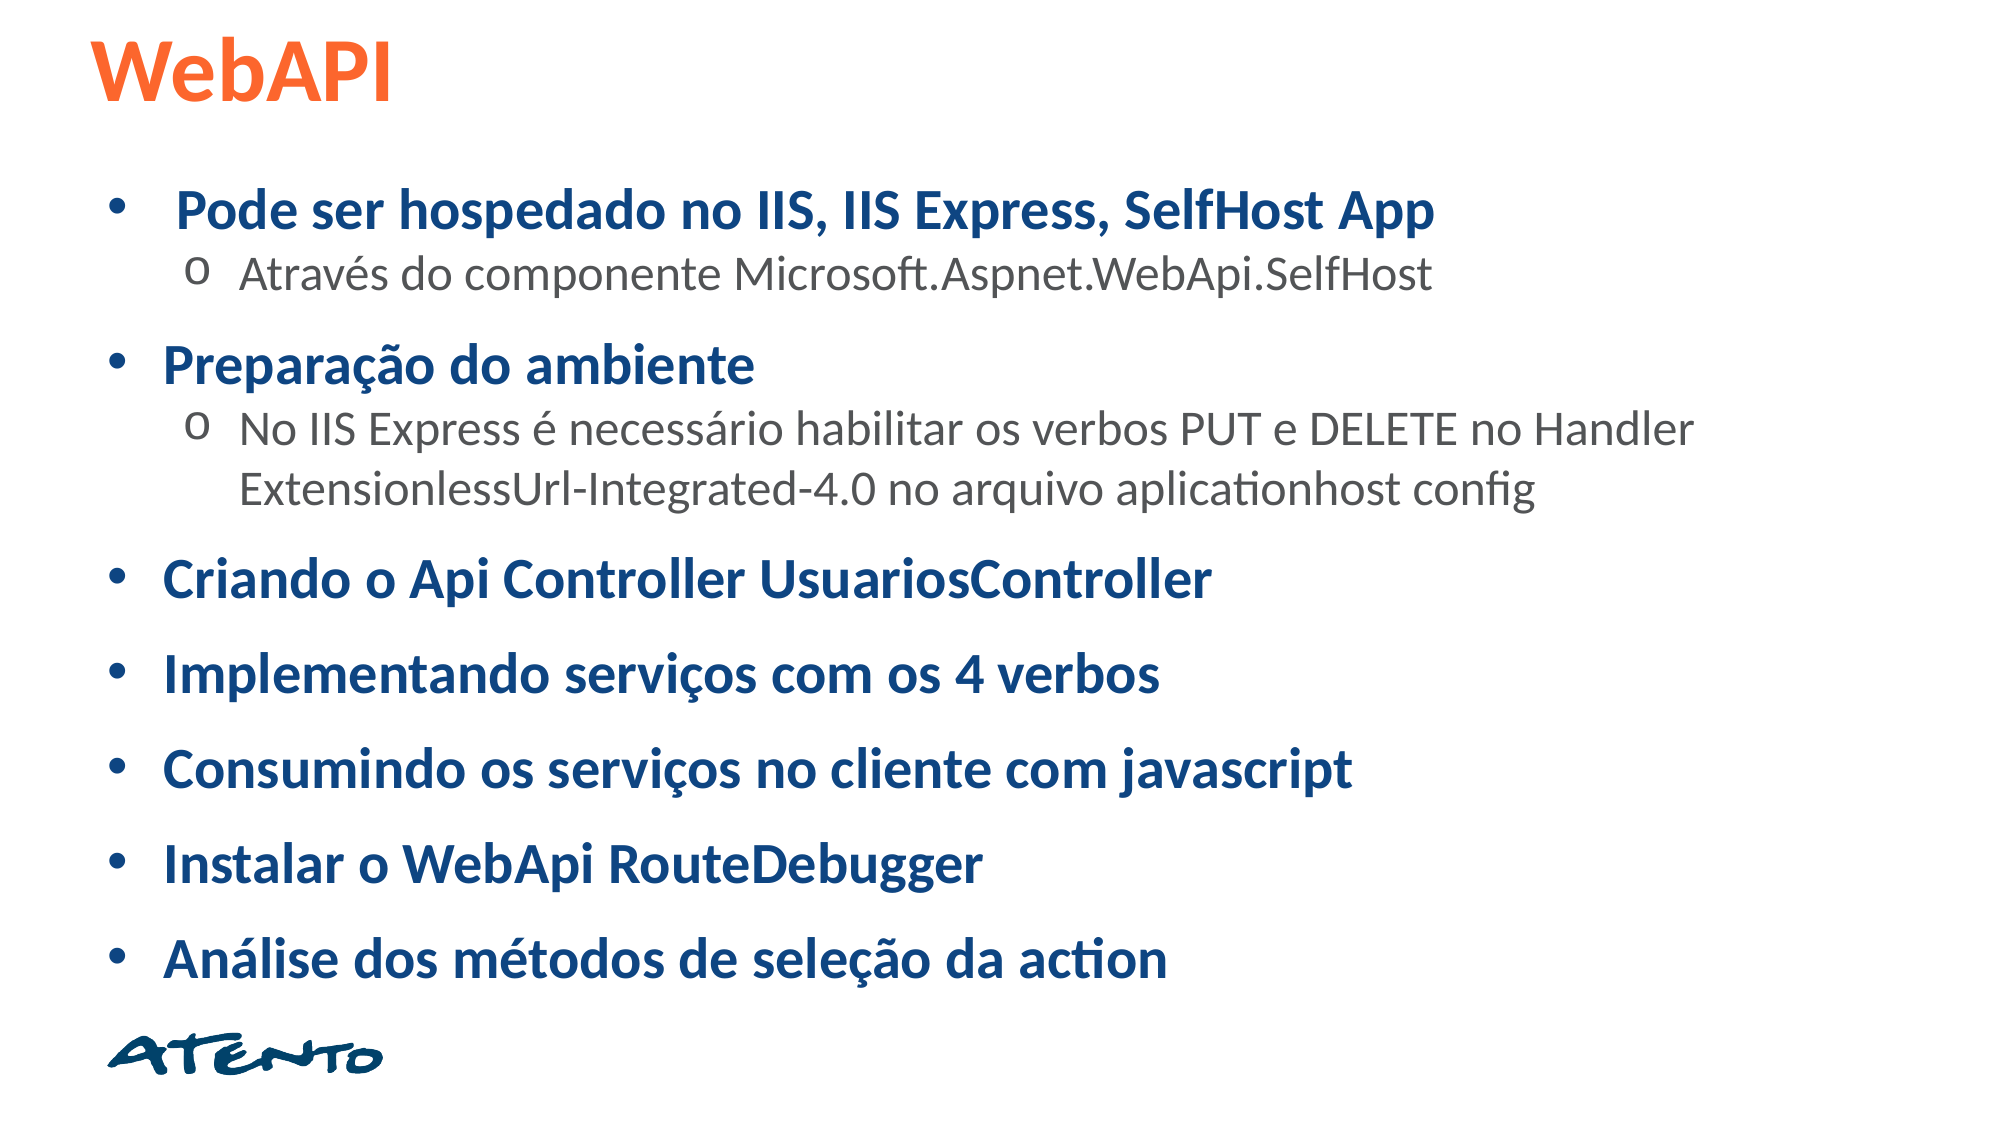

WebAPI
 Pode ser hospedado no IIS, IIS Express, SelfHost App
Através do componente Microsoft.Aspnet.WebApi.SelfHost
Preparação do ambiente
No IIS Express é necessário habilitar os verbos PUT e DELETE no Handler ExtensionlessUrl-Integrated-4.0 no arquivo aplicationhost config
Criando o Api Controller UsuariosController
Implementando serviços com os 4 verbos
Consumindo os serviços no cliente com javascript
Instalar o WebApi RouteDebugger
Análise dos métodos de seleção da action